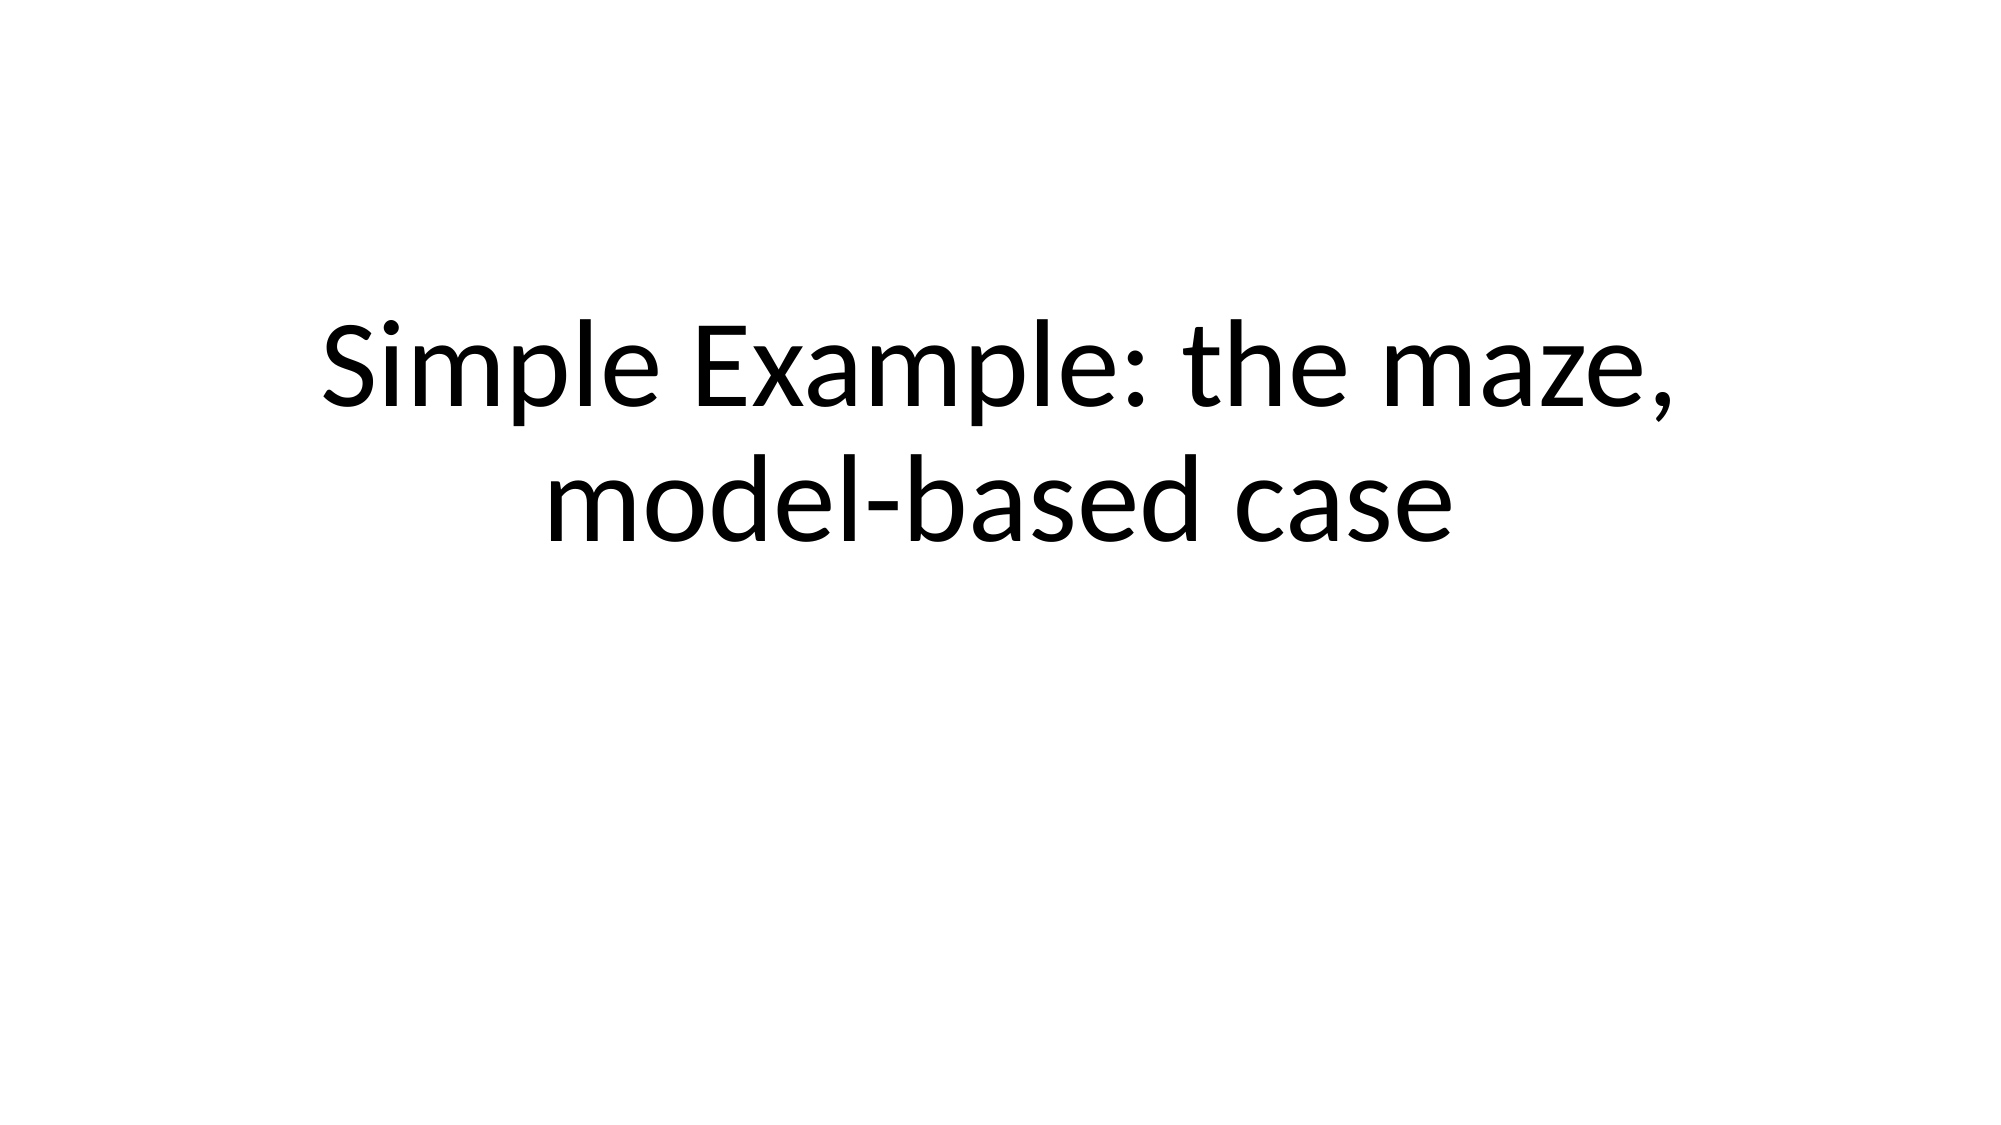

# Simple Example: the maze, model-based case